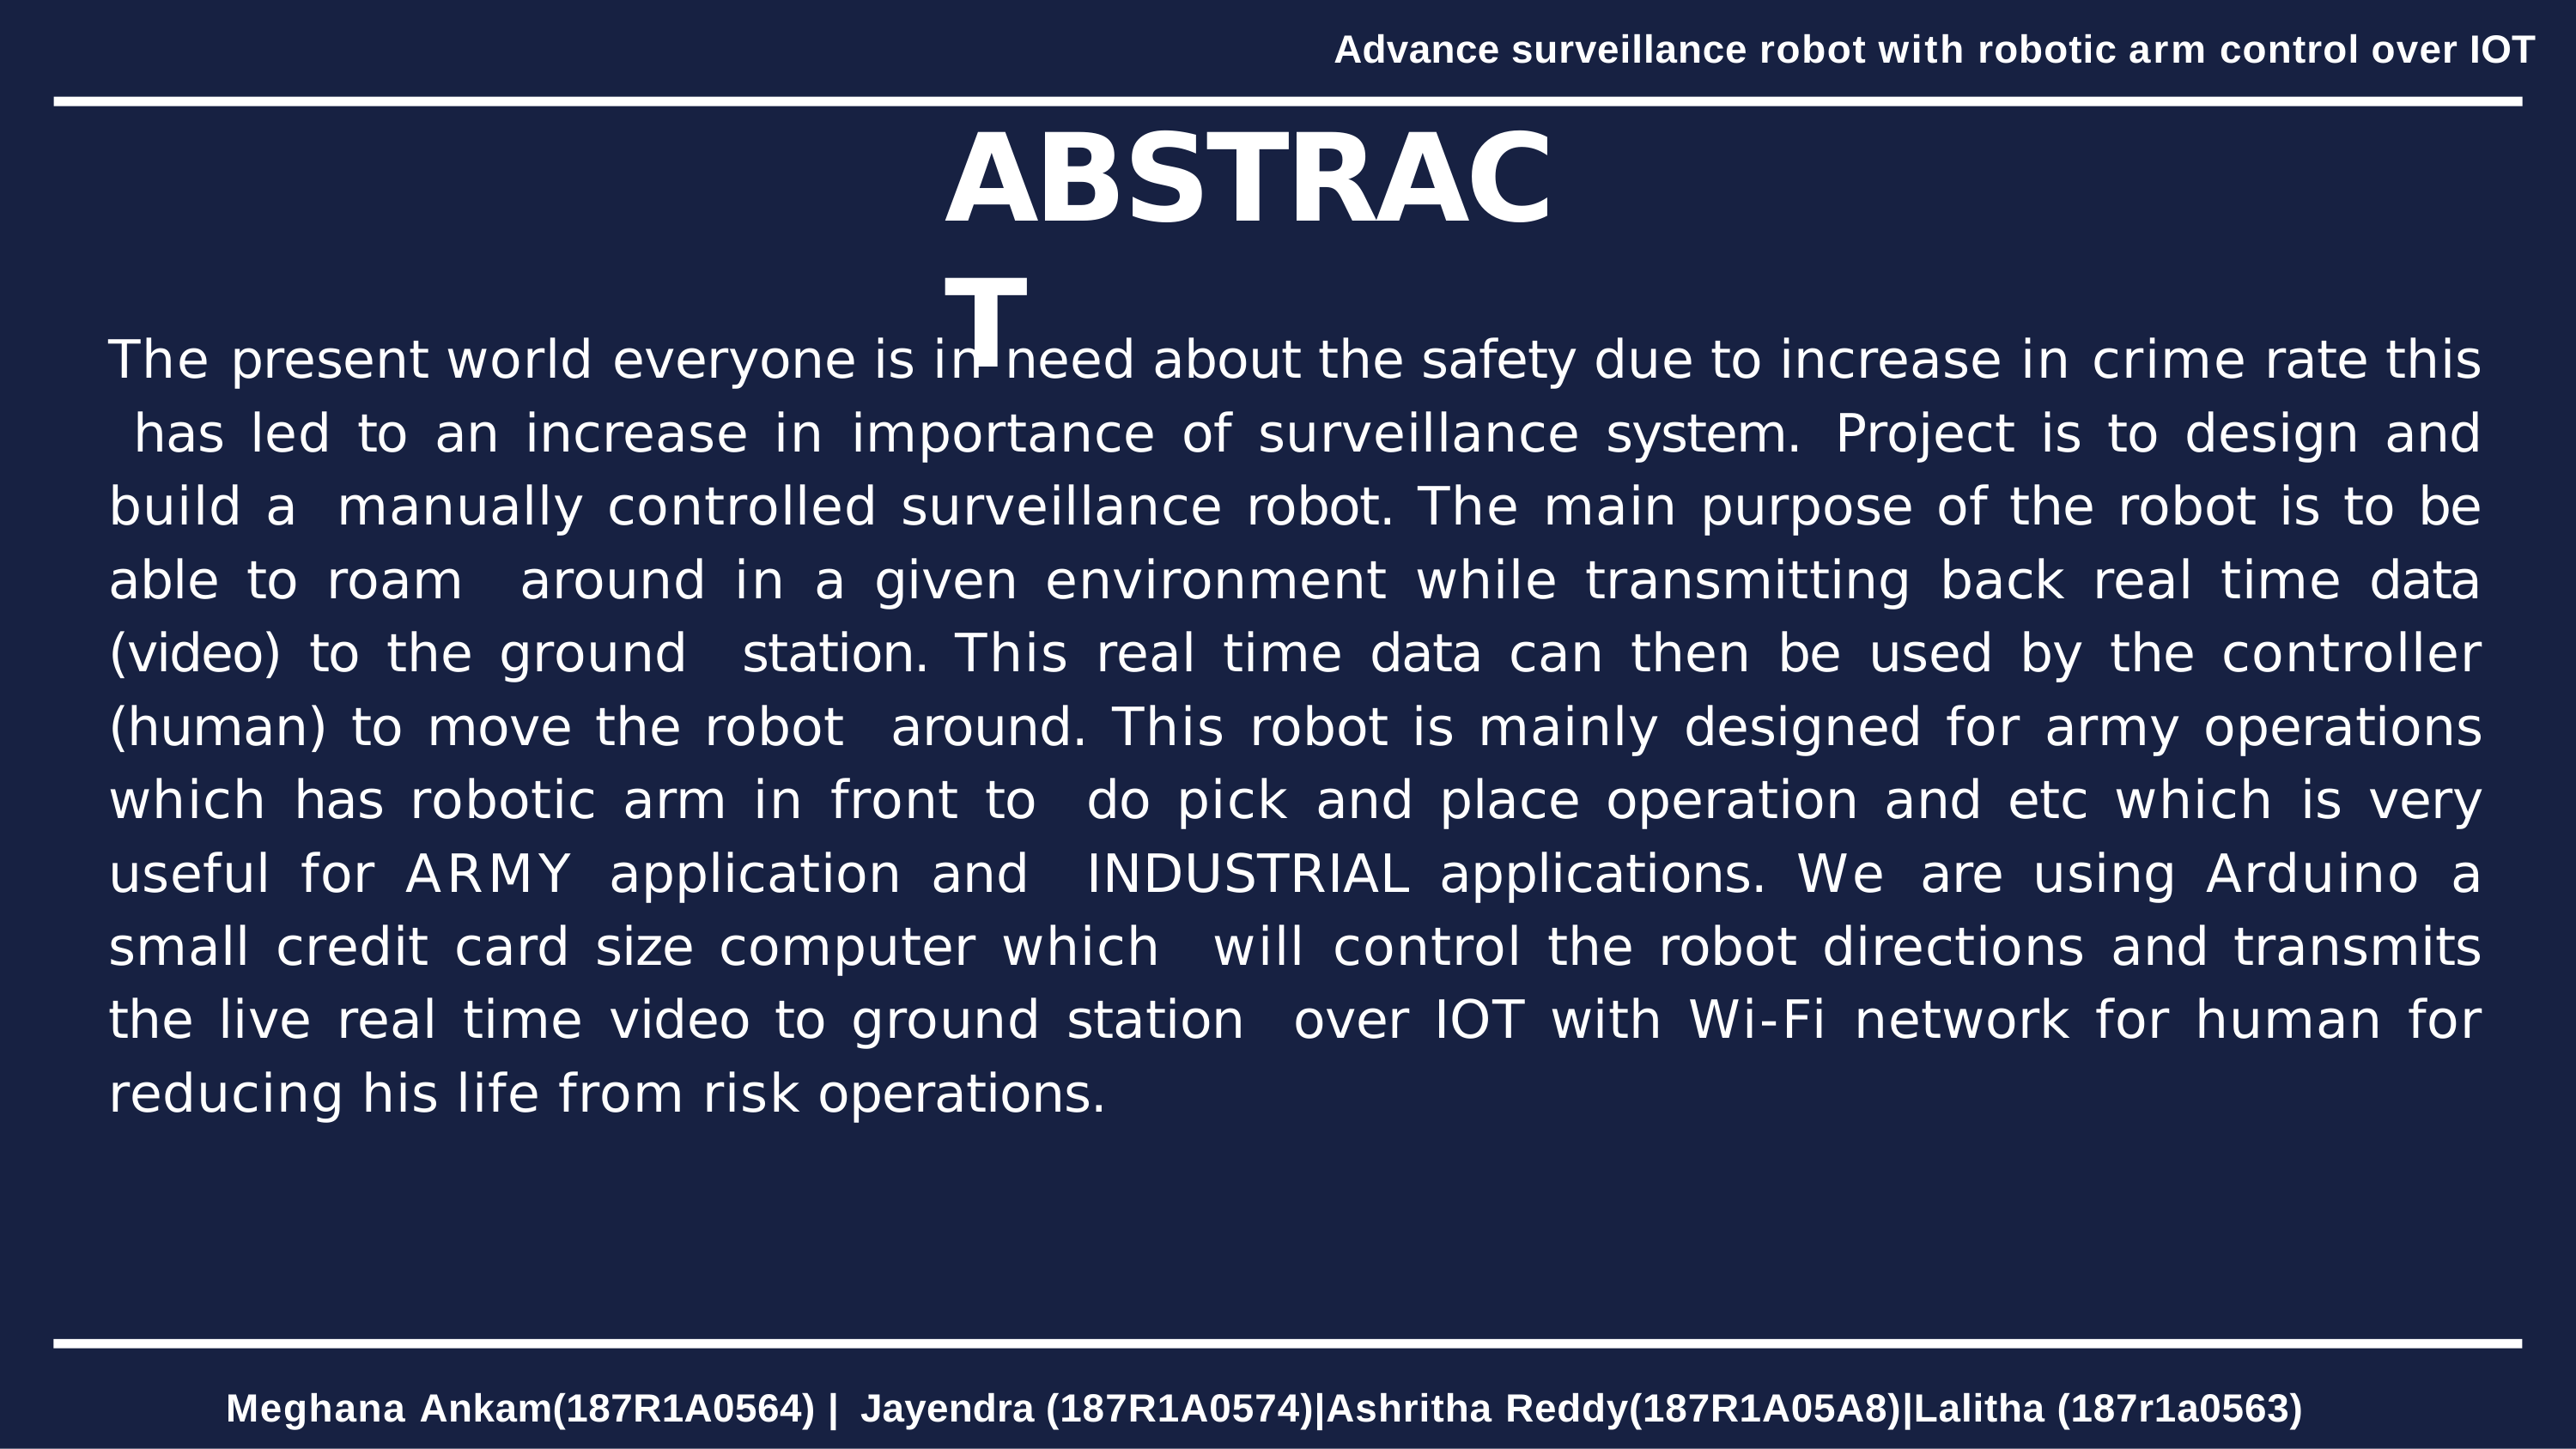

Advance surveillance robot with robotic arm control over IOT

# ABSTRACT
The present world everyone is in need about the safety due to increase in crime rate this  has led to an increase in importance of surveillance system. Project is to design and build a  manually controlled surveillance robot. The main purpose of the robot is to be able to roam  around in a given environment while transmitting back real time data (video) to the ground  station. This real time data can then be used by the controller (human) to move the robot  around. This robot is mainly designed for army operations which has robotic arm in front to  do pick and place operation and etc which is very useful for ARMY application and  INDUSTRIAL applications. We are using Arduino a small credit card size computer which  will control the robot directions and transmits the live real time video to ground station  over IOT with Wi-Fi network for human for reducing his life from risk operations.

Meghana Ankam(187R1A0564) | Jayendra (187R1A0574)|Ashritha Reddy(187R1A05A8)|Lalitha (187r1a0563)